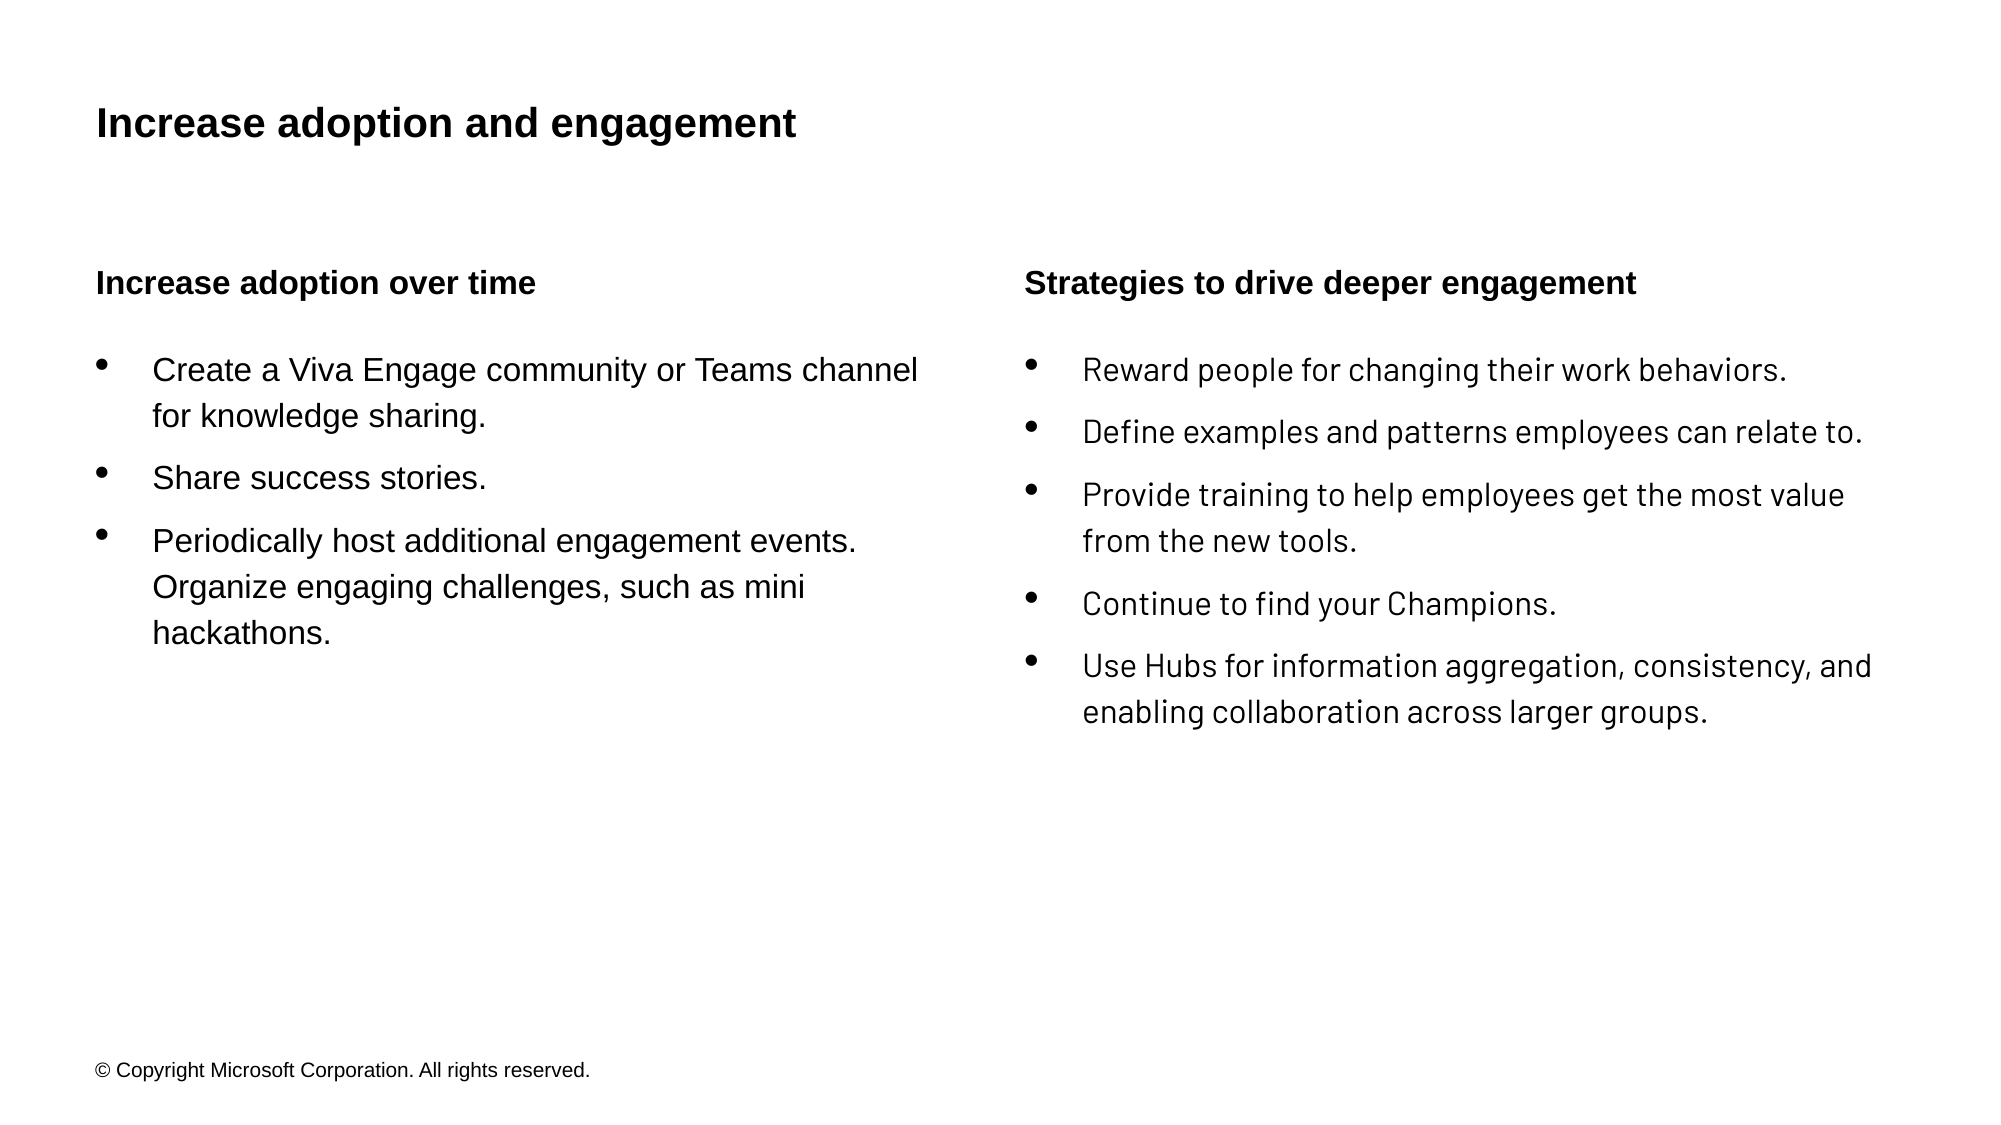

# Increase adoption and engagement
Increase adoption over time
Strategies to drive deeper engagement
Create a Viva Engage community or Teams channel for knowledge sharing.
Share success stories.
Periodically host additional engagement events. Organize engaging challenges, such as mini hackathons.
Reward people for changing their work behaviors.
Define examples and patterns employees can relate to.
Provide training to help employees get the most value from the new tools.
Continue to find your Champions.
Use Hubs for information aggregation, consistency, and enabling collaboration across larger groups.
© Copyright Microsoft Corporation. All rights reserved.